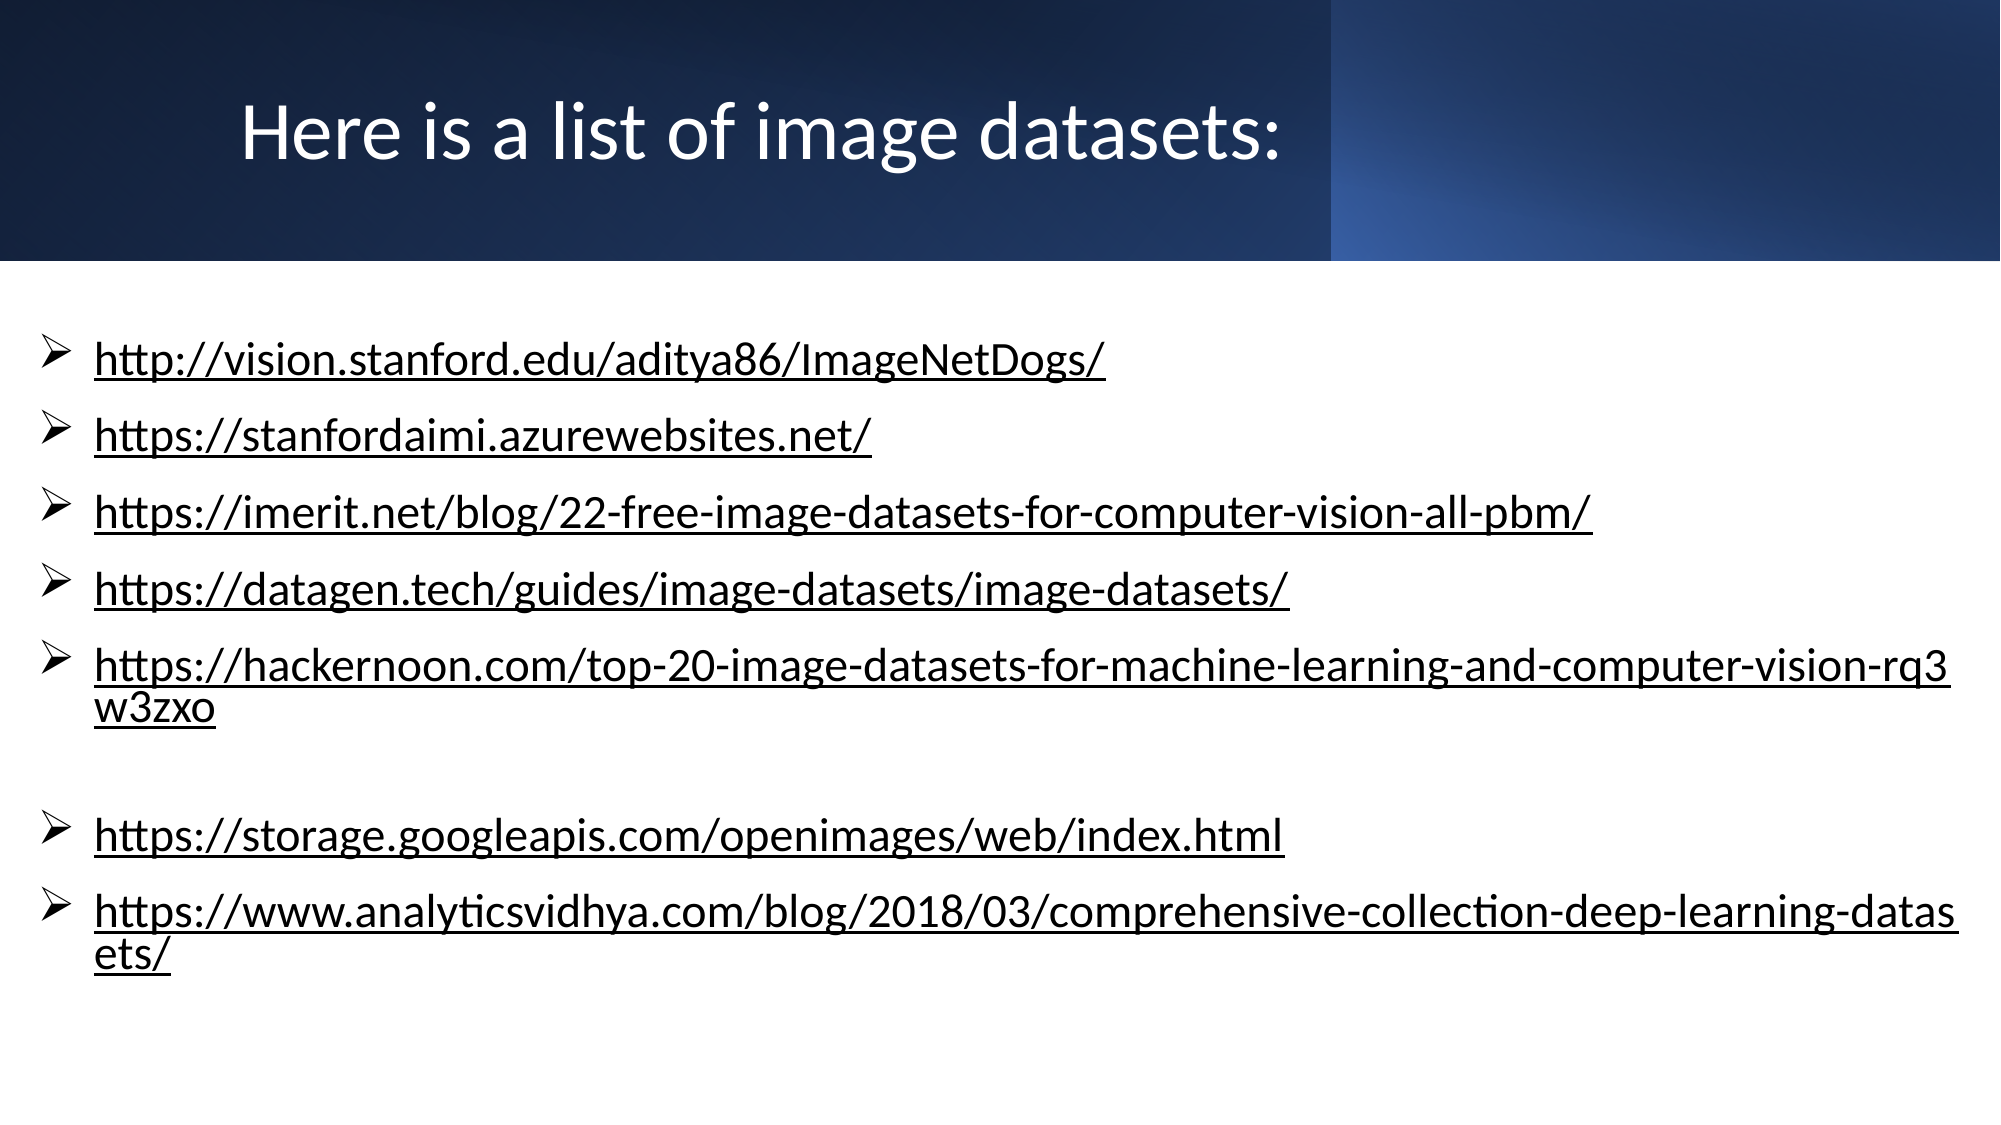

# Here is a list of image datasets:
http://vision.stanford.edu/aditya86/ImageNetDogs/
https://stanfordaimi.azurewebsites.net/
https://imerit.net/blog/22-free-image-datasets-for-computer-vision-all-pbm/
https://datagen.tech/guides/image-datasets/image-datasets/
https://hackernoon.com/top-20-image-datasets-for-machine-learning-and-computer-vision-rq3w3zxo
https://storage.googleapis.com/openimages/web/index.html
https://www.analyticsvidhya.com/blog/2018/03/comprehensive-collection-deep-learning-datasets/